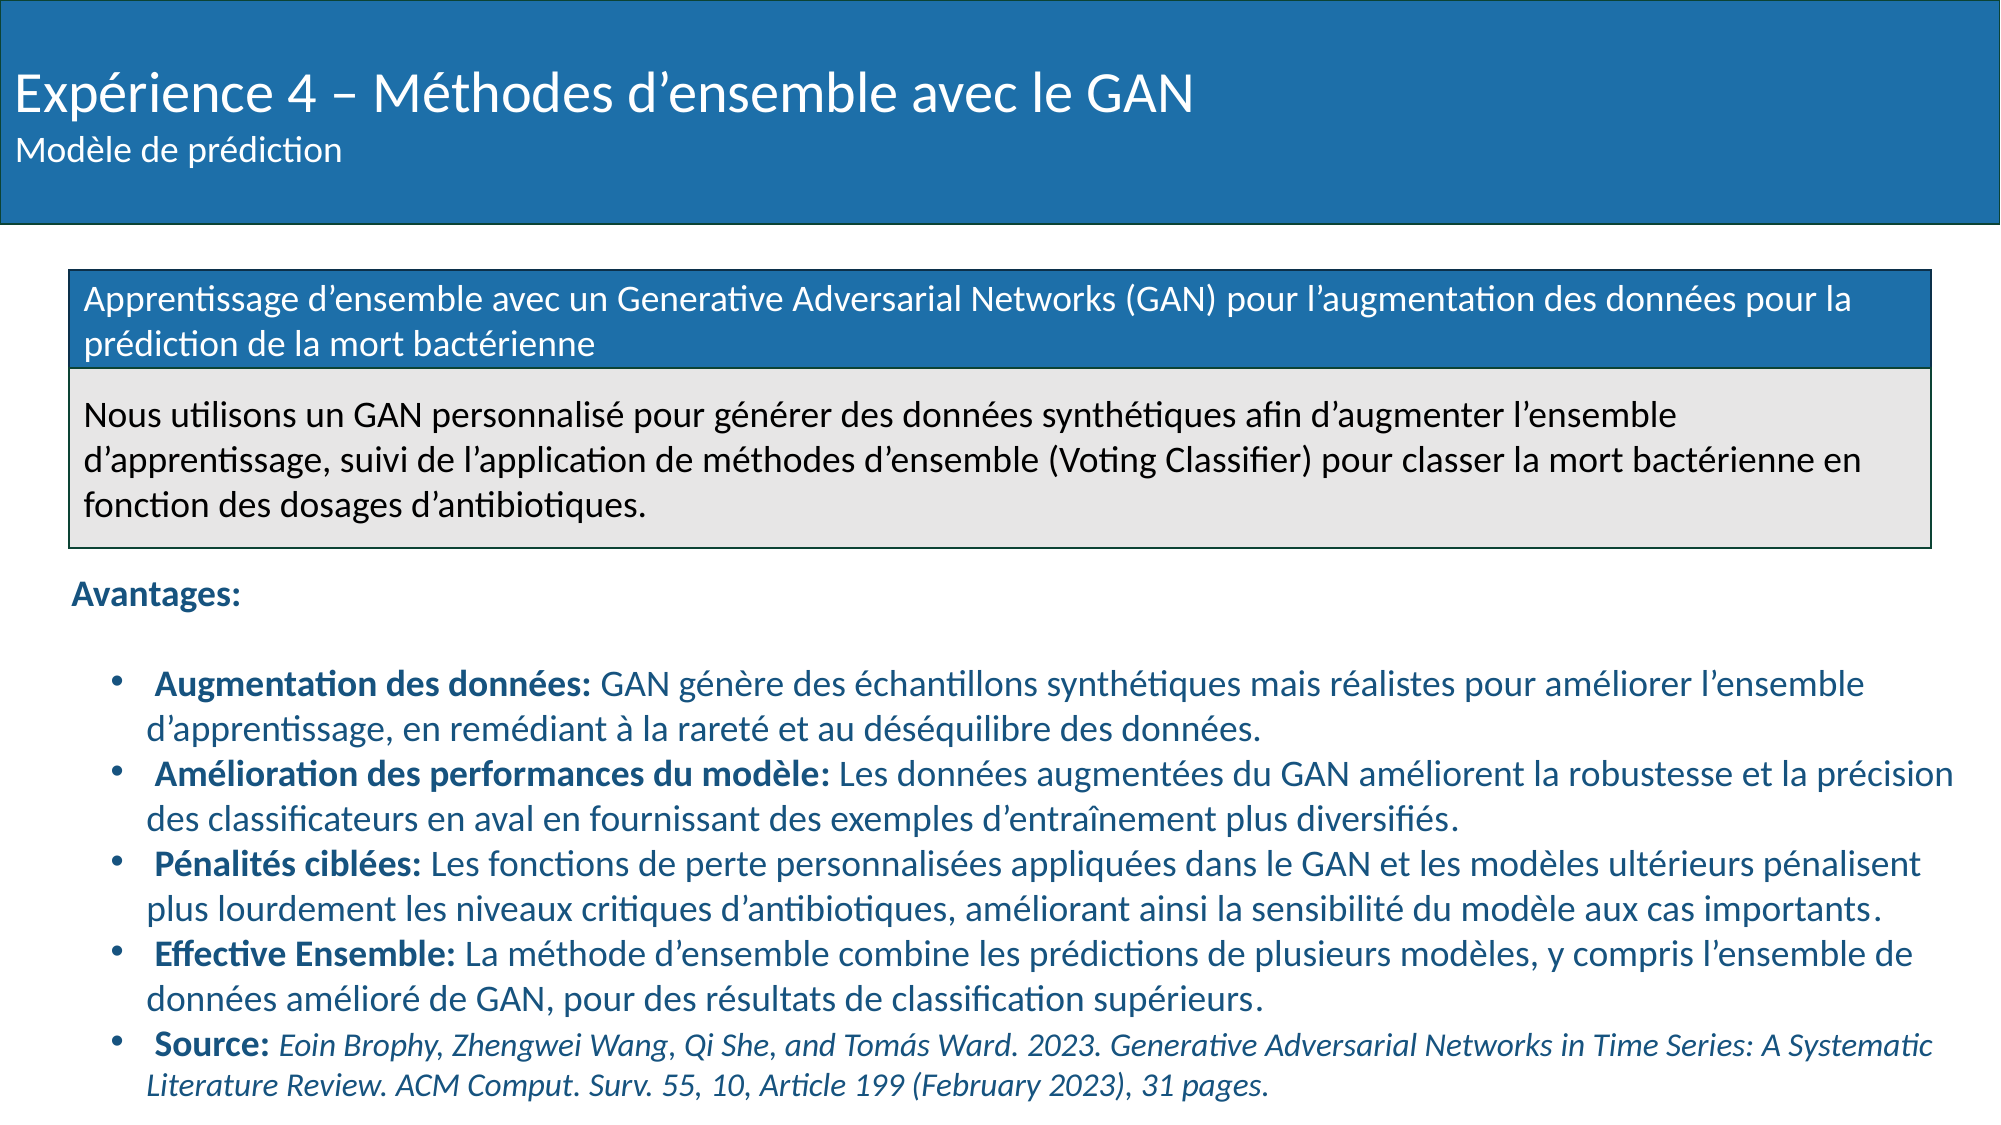

Expérience 4 – Méthodes d’ensemble avec le GAN
Modèle de prédiction
Apprentissage d’ensemble avec un Generative Adversarial Networks (GAN) pour l’augmentation des données pour la prédiction de la mort bactérienne
Nous utilisons un GAN personnalisé pour générer des données synthétiques afin d’augmenter l’ensemble d’apprentissage, suivi de l’application de méthodes d’ensemble (Voting Classifier) pour classer la mort bactérienne en fonction des dosages d’antibiotiques.
Avantages:

 Augmentation des données: GAN génère des échantillons synthétiques mais réalistes pour améliorer l’ensemble d’apprentissage, en remédiant à la rareté et au déséquilibre des données.
 Amélioration des performances du modèle: Les données augmentées du GAN améliorent la robustesse et la précision des classificateurs en aval en fournissant des exemples d’entraînement plus diversifiés.
 Pénalités ciblées: Les fonctions de perte personnalisées appliquées dans le GAN et les modèles ultérieurs pénalisent plus lourdement les niveaux critiques d’antibiotiques, améliorant ainsi la sensibilité du modèle aux cas importants.
 Effective Ensemble: La méthode d’ensemble combine les prédictions de plusieurs modèles, y compris l’ensemble de données amélioré de GAN, pour des résultats de classification supérieurs.
 Source: Eoin Brophy, Zhengwei Wang, Qi She, and Tomás Ward. 2023. Generative Adversarial Networks in Time Series: A Systematic Literature Review. ACM Comput. Surv. 55, 10, Article 199 (February 2023), 31 pages.